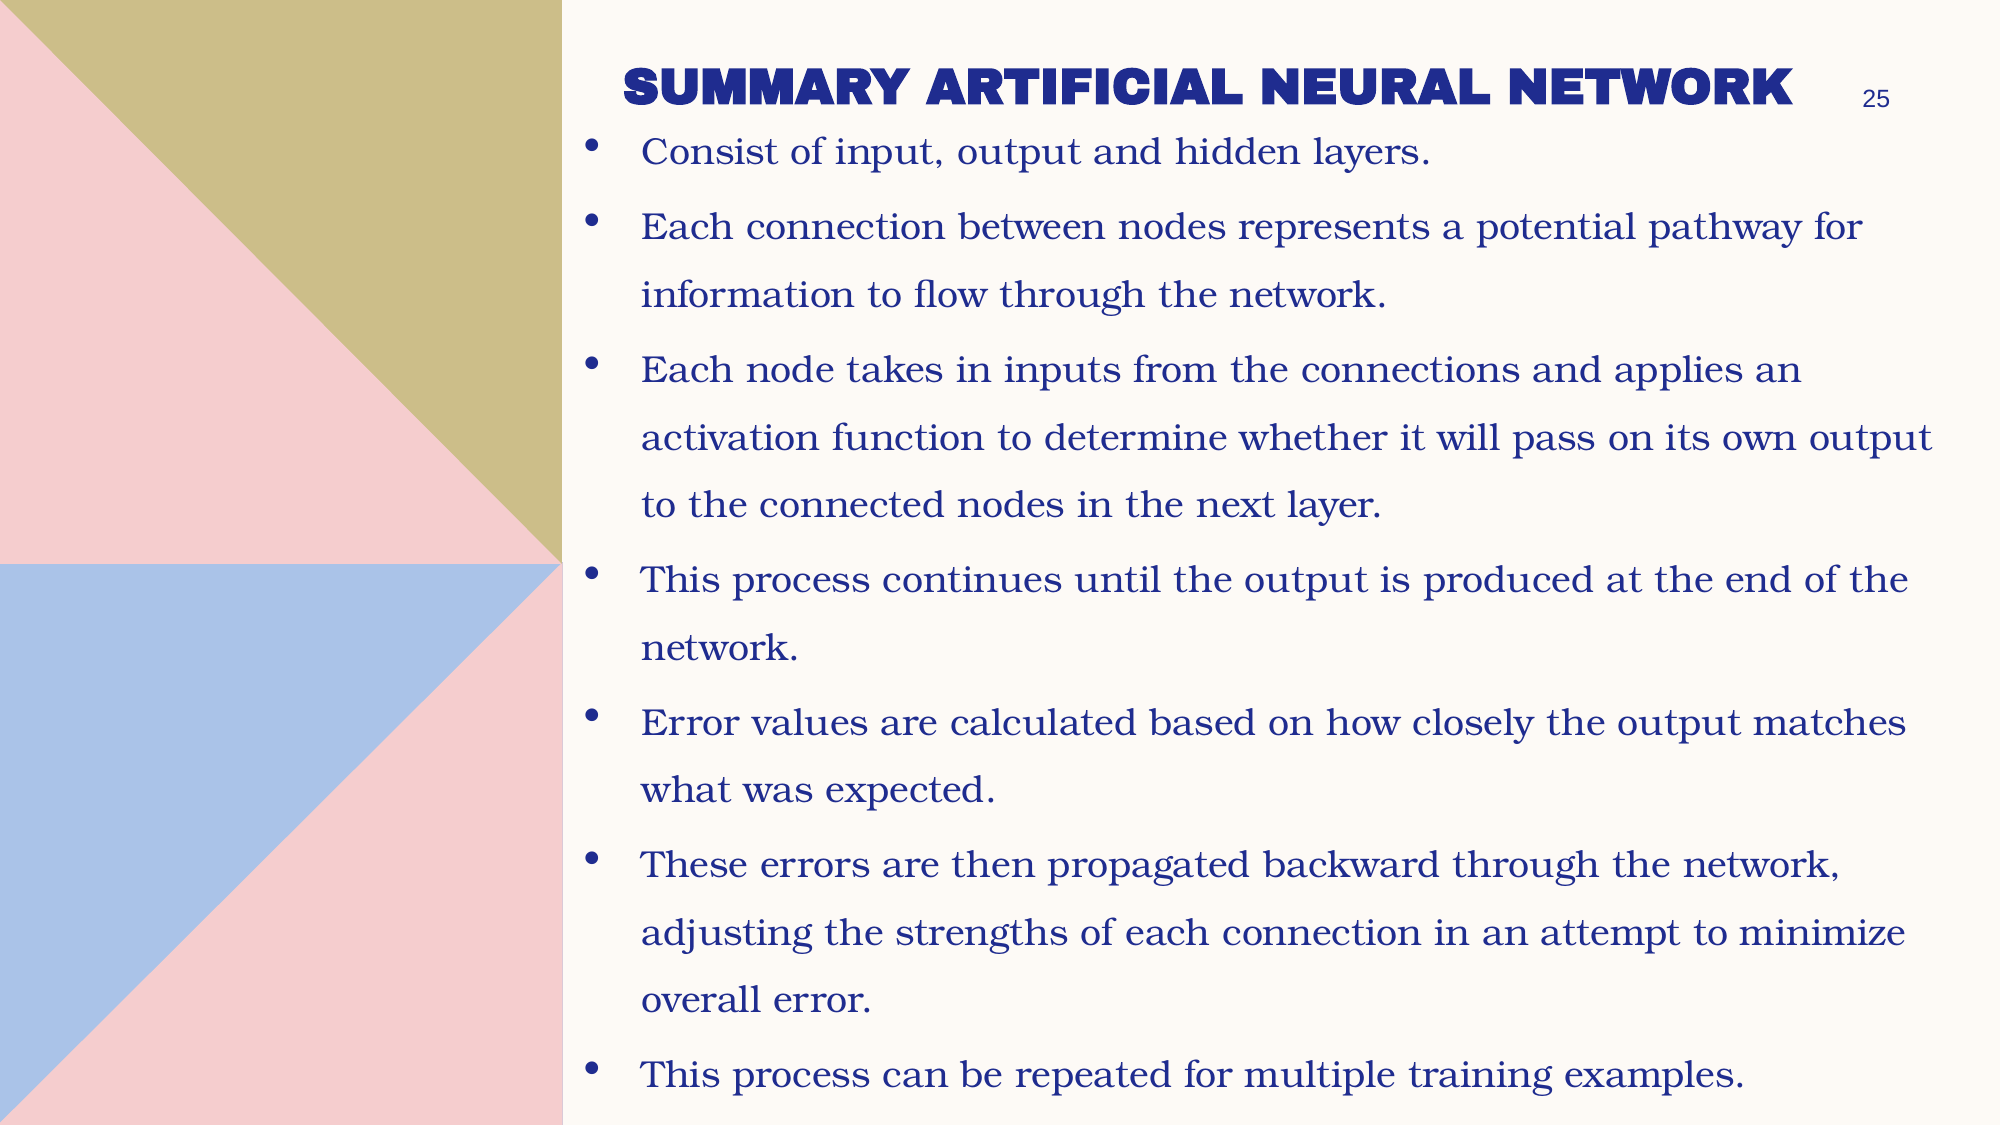

# SUMMARY Artificial Neural Network
25
Consist of input, output and hidden layers.
Each connection between nodes represents a potential pathway for information to flow through the network.
Each node takes in inputs from the connections and applies an activation function to determine whether it will pass on its own output to the connected nodes in the next layer.
This process continues until the output is produced at the end of the network.
Error values are calculated based on how closely the output matches what was expected.
These errors are then propagated backward through the network, adjusting the strengths of each connection in an attempt to minimize overall error.
This process can be repeated for multiple training examples.